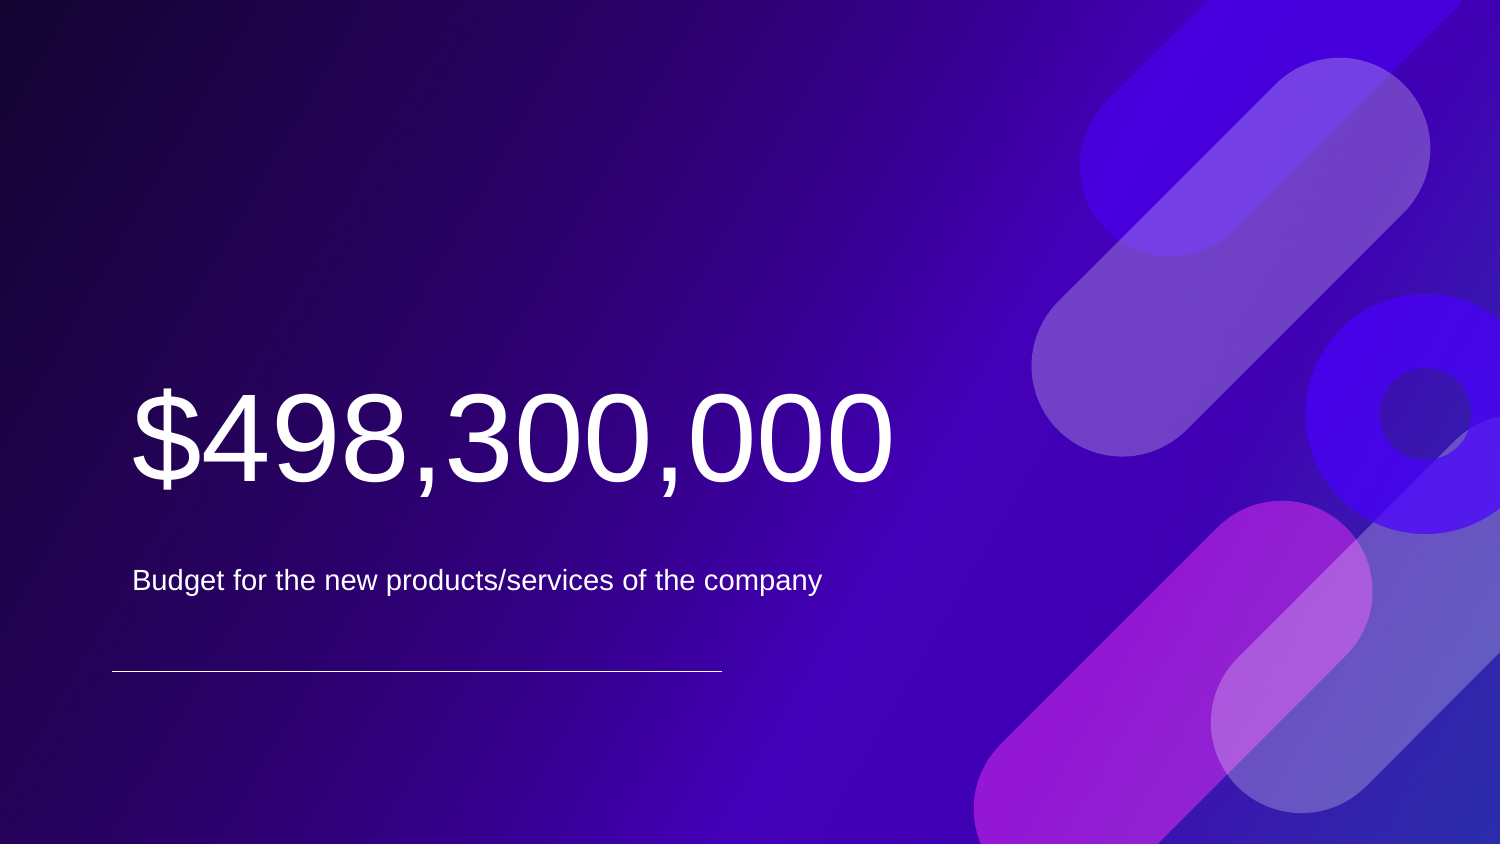

# $498,300,000
Budget for the new products/services of the company